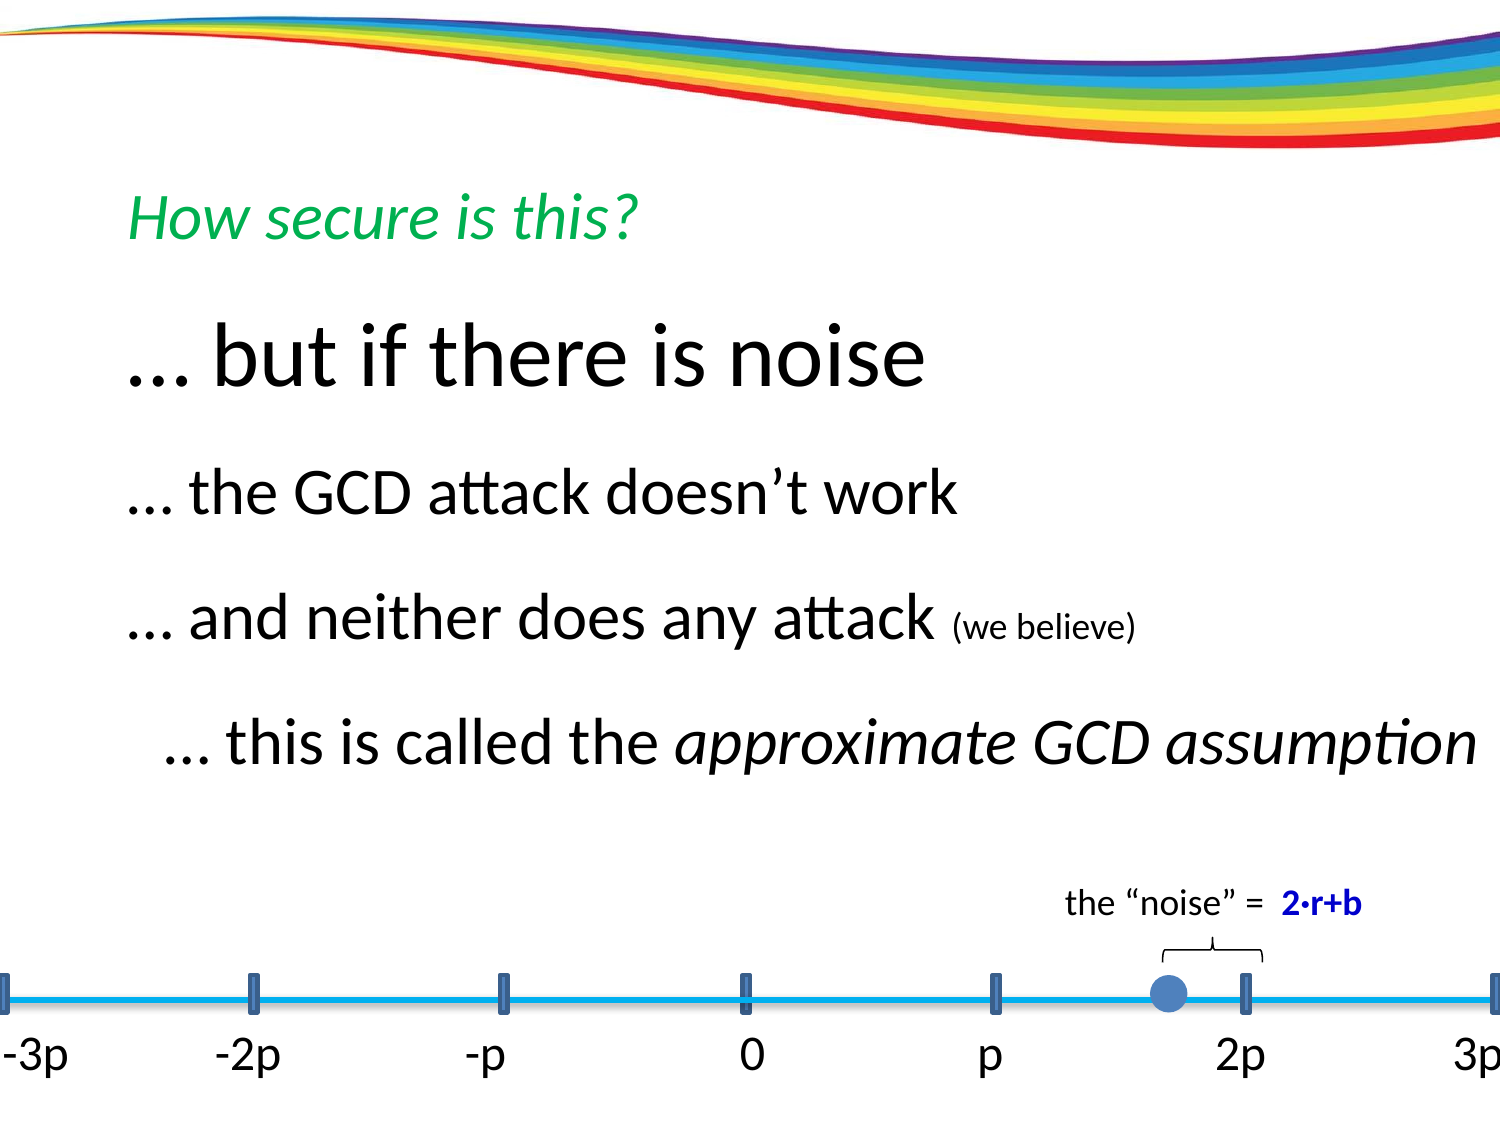

How secure is this?
… but if there is noise
… the GCD attack doesn’t work
… and neither does any attack (we believe)
… this is called the approximate GCD assumption
the “noise” =  2·r+b

-3p
-2p
-p
0
p
2p
3p